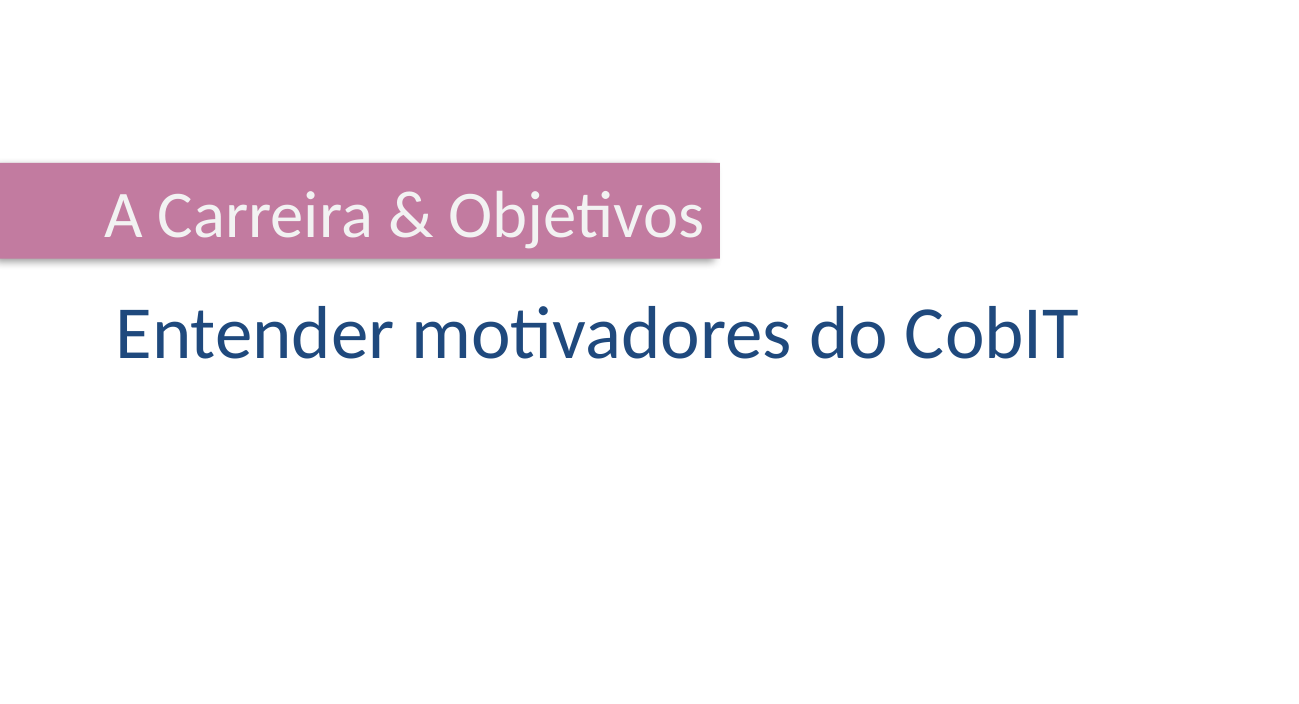

A Carreira & Objetivos
Entender motivadores do CobIT